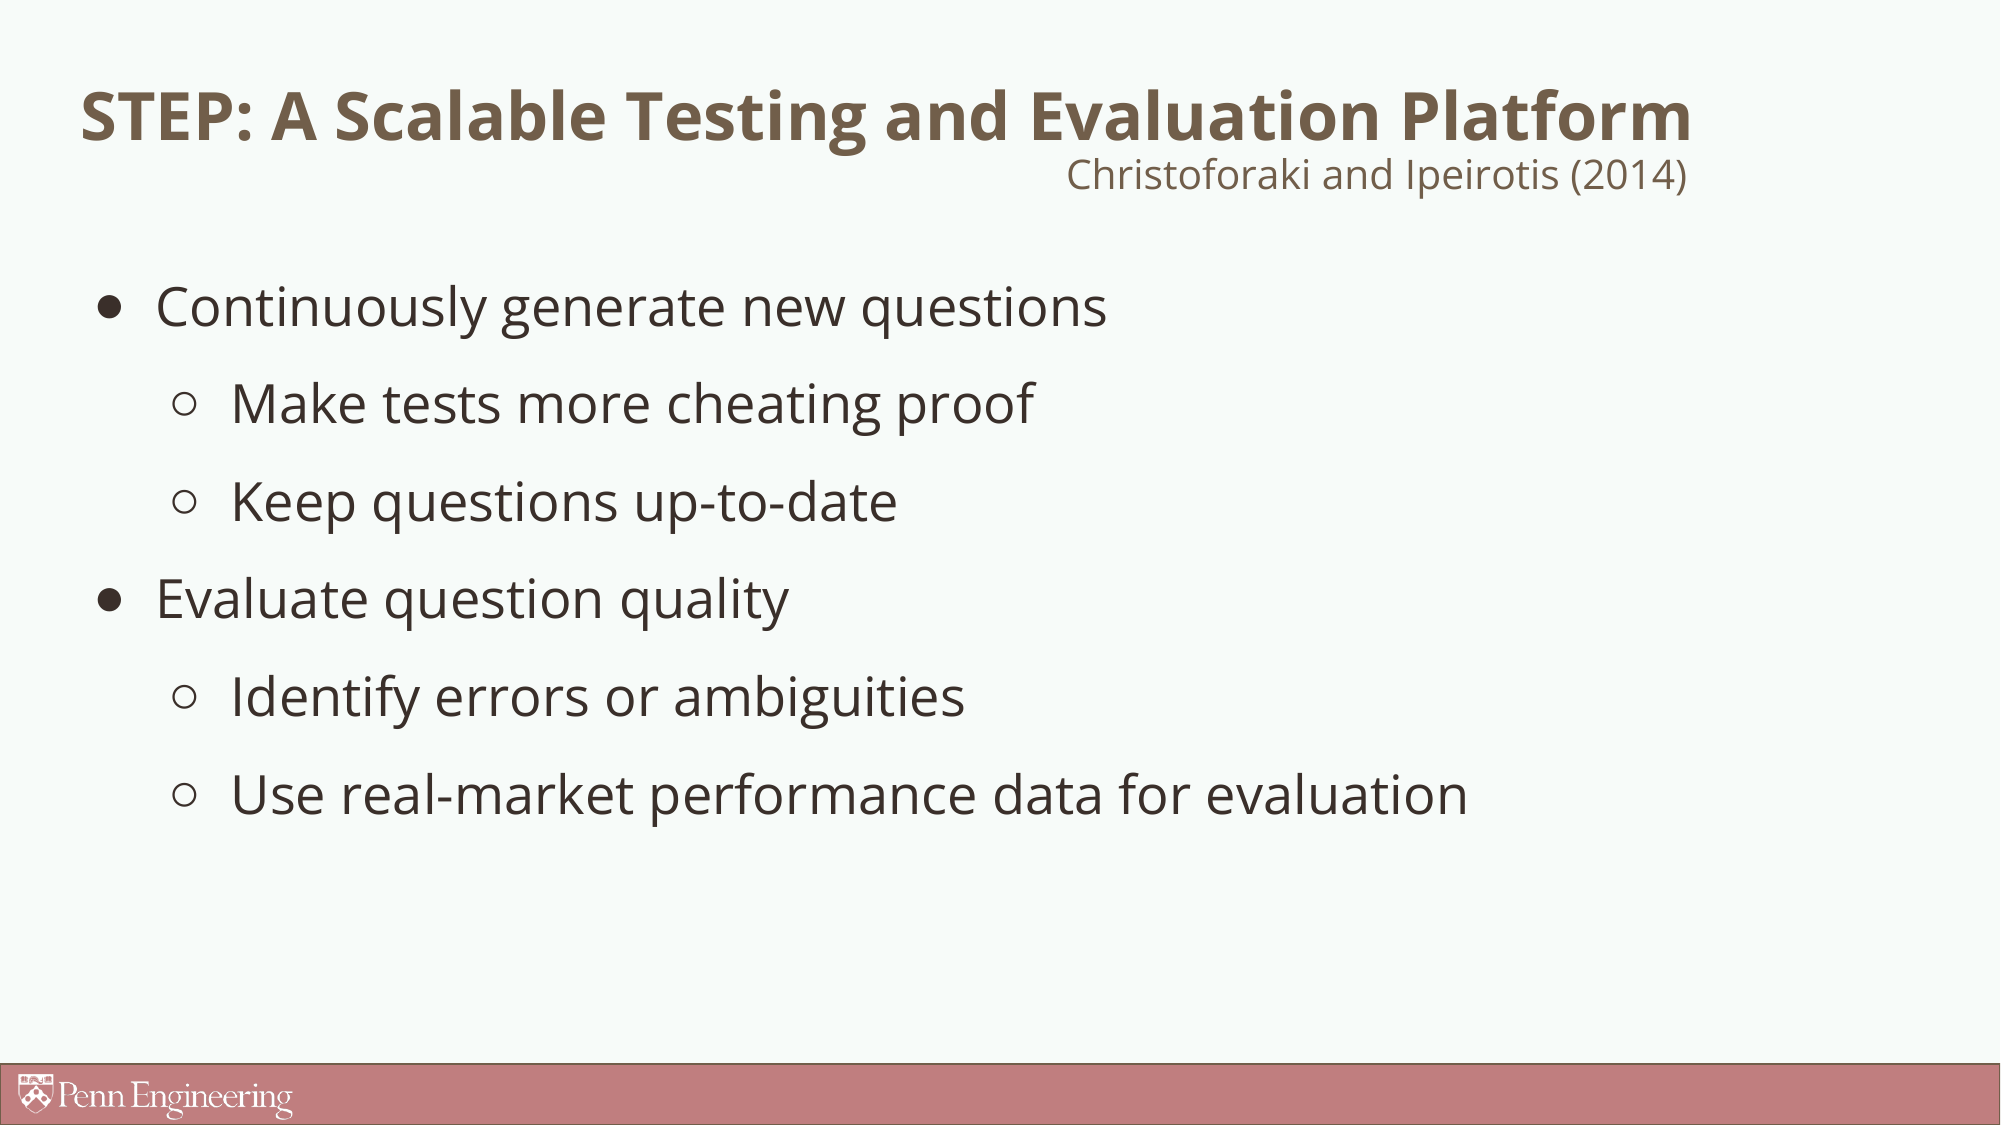

# STEP: A Scalable Testing and Evaluation Platform
 Christoforaki and Ipeirotis (2014)
Continuously generate new questions
Make tests more cheating proof
Keep questions up-to-date
Evaluate question quality
Identify errors or ambiguities
Use real-market performance data for evaluation